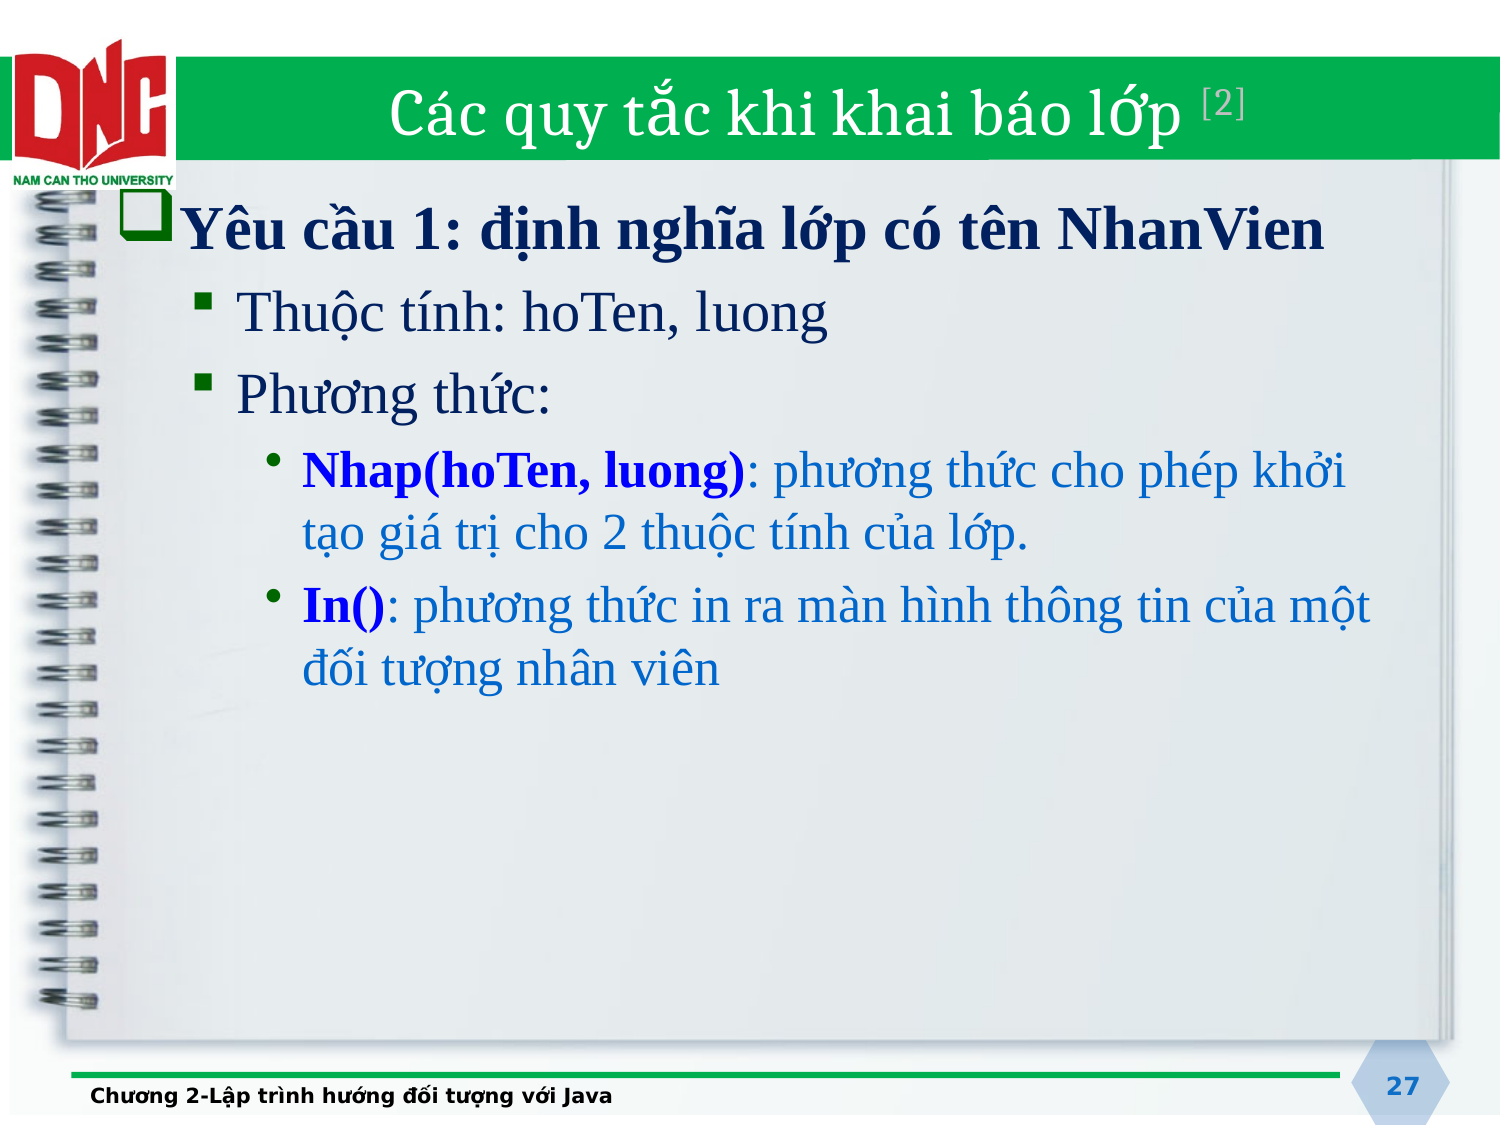

# Các quy tắc khi khai báo lớp [2]
Yêu cầu 1: định nghĩa lớp có tên NhanVien
Thuộc tính: hoTen, luong
Phương thức:
Nhap(hoTen, luong): phương thức cho phép khởi tạo giá trị cho 2 thuộc tính của lớp.
In(): phương thức in ra màn hình thông tin của một đối tượng nhân viên
27
Chương 2-Lập trình hướng đối tượng với Java